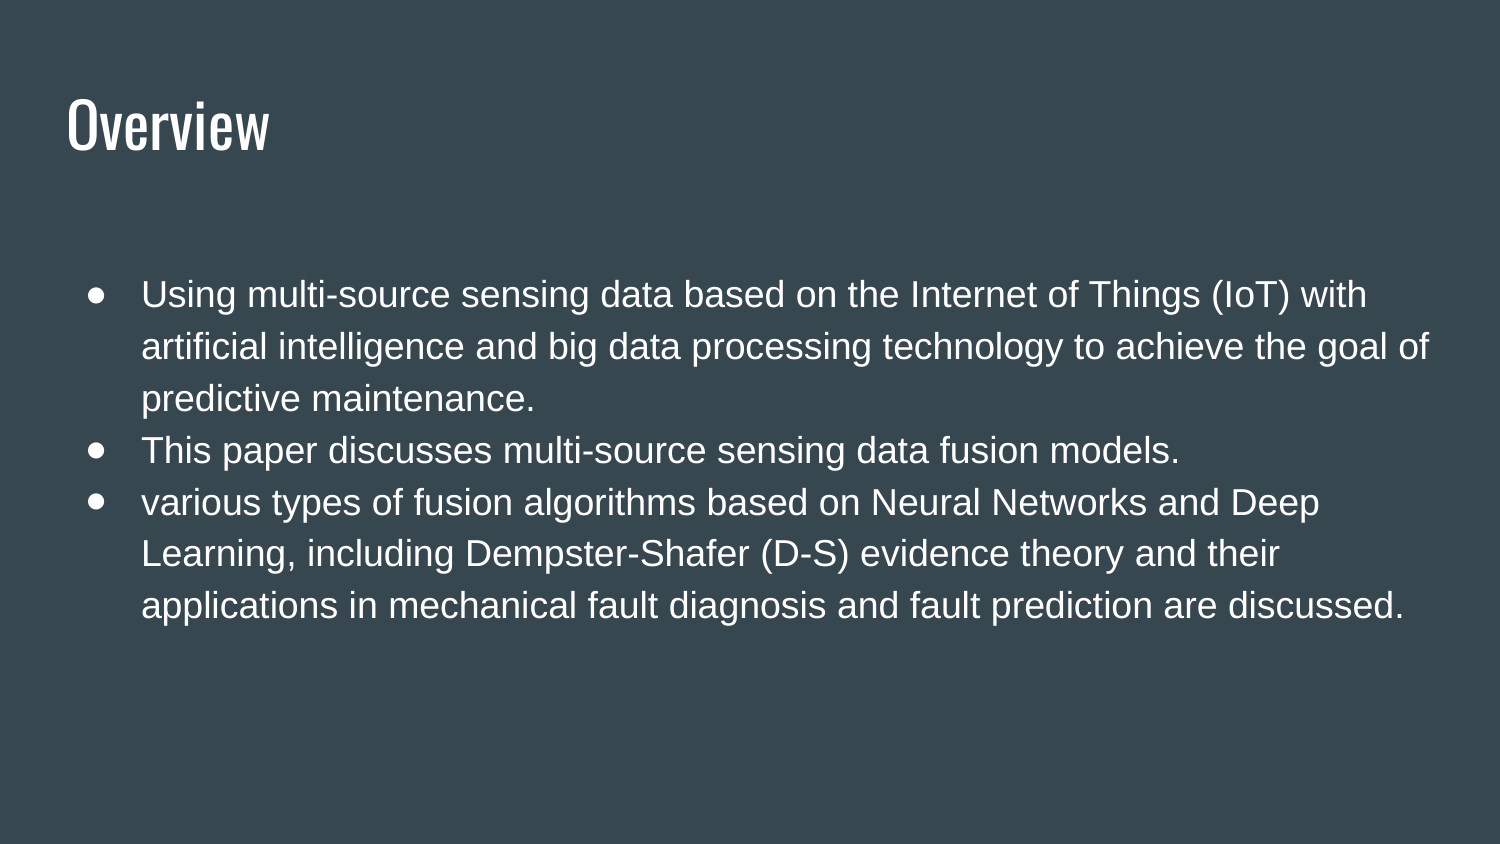

# Overview
Using multi-source sensing data based on the Internet of Things (IoT) with artificial intelligence and big data processing technology to achieve the goal of predictive maintenance.
This paper discusses multi-source sensing data fusion models.
various types of fusion algorithms based on Neural Networks and Deep Learning, including Dempster-Shafer (D-S) evidence theory and their applications in mechanical fault diagnosis and fault prediction are discussed.